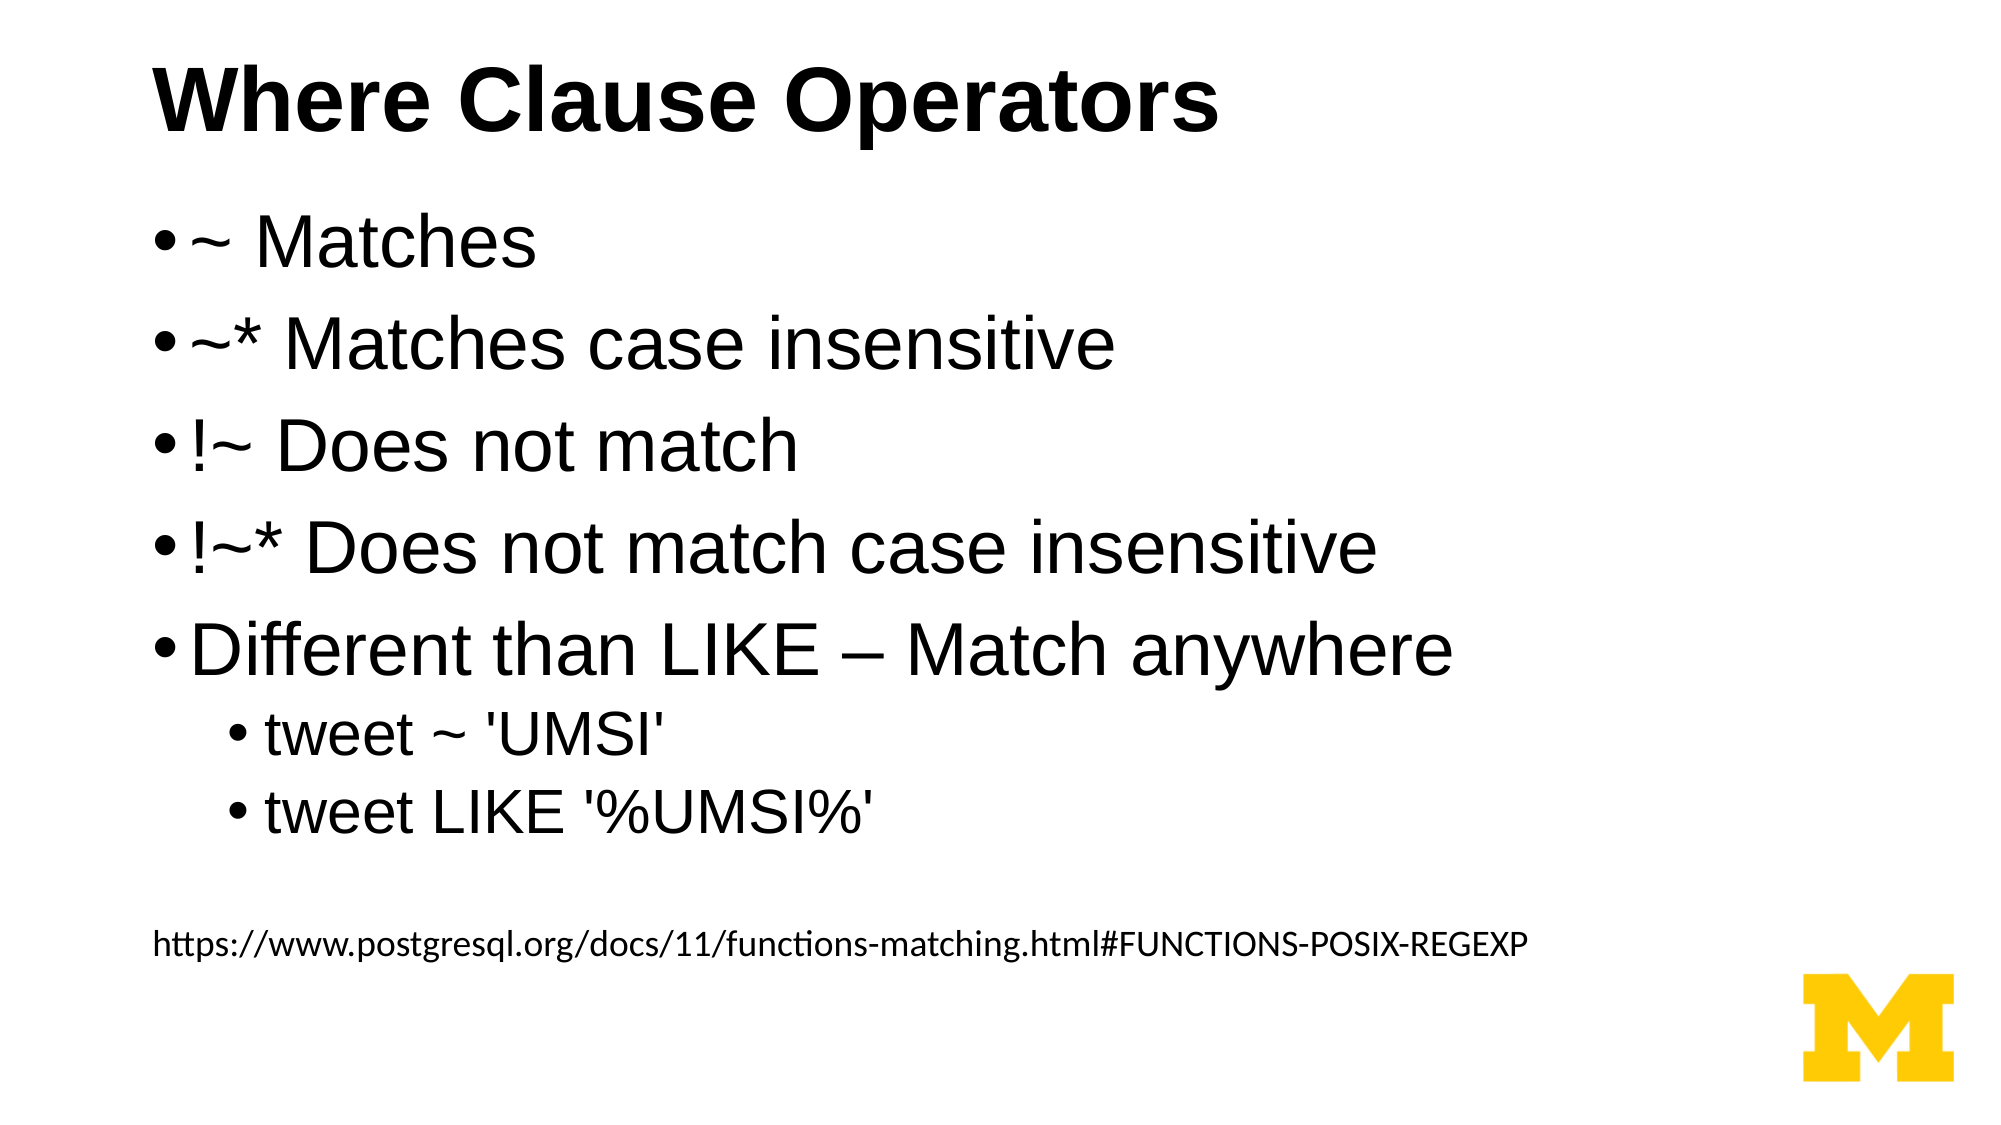

# Where Clause Operators
~ Matches
~* Matches case insensitive
!~ Does not match
!~* Does not match case insensitive
Different than LIKE – Match anywhere
tweet ~ 'UMSI'
tweet LIKE '%UMSI%'
https://www.postgresql.org/docs/11/functions-matching.html#FUNCTIONS-POSIX-REGEXP